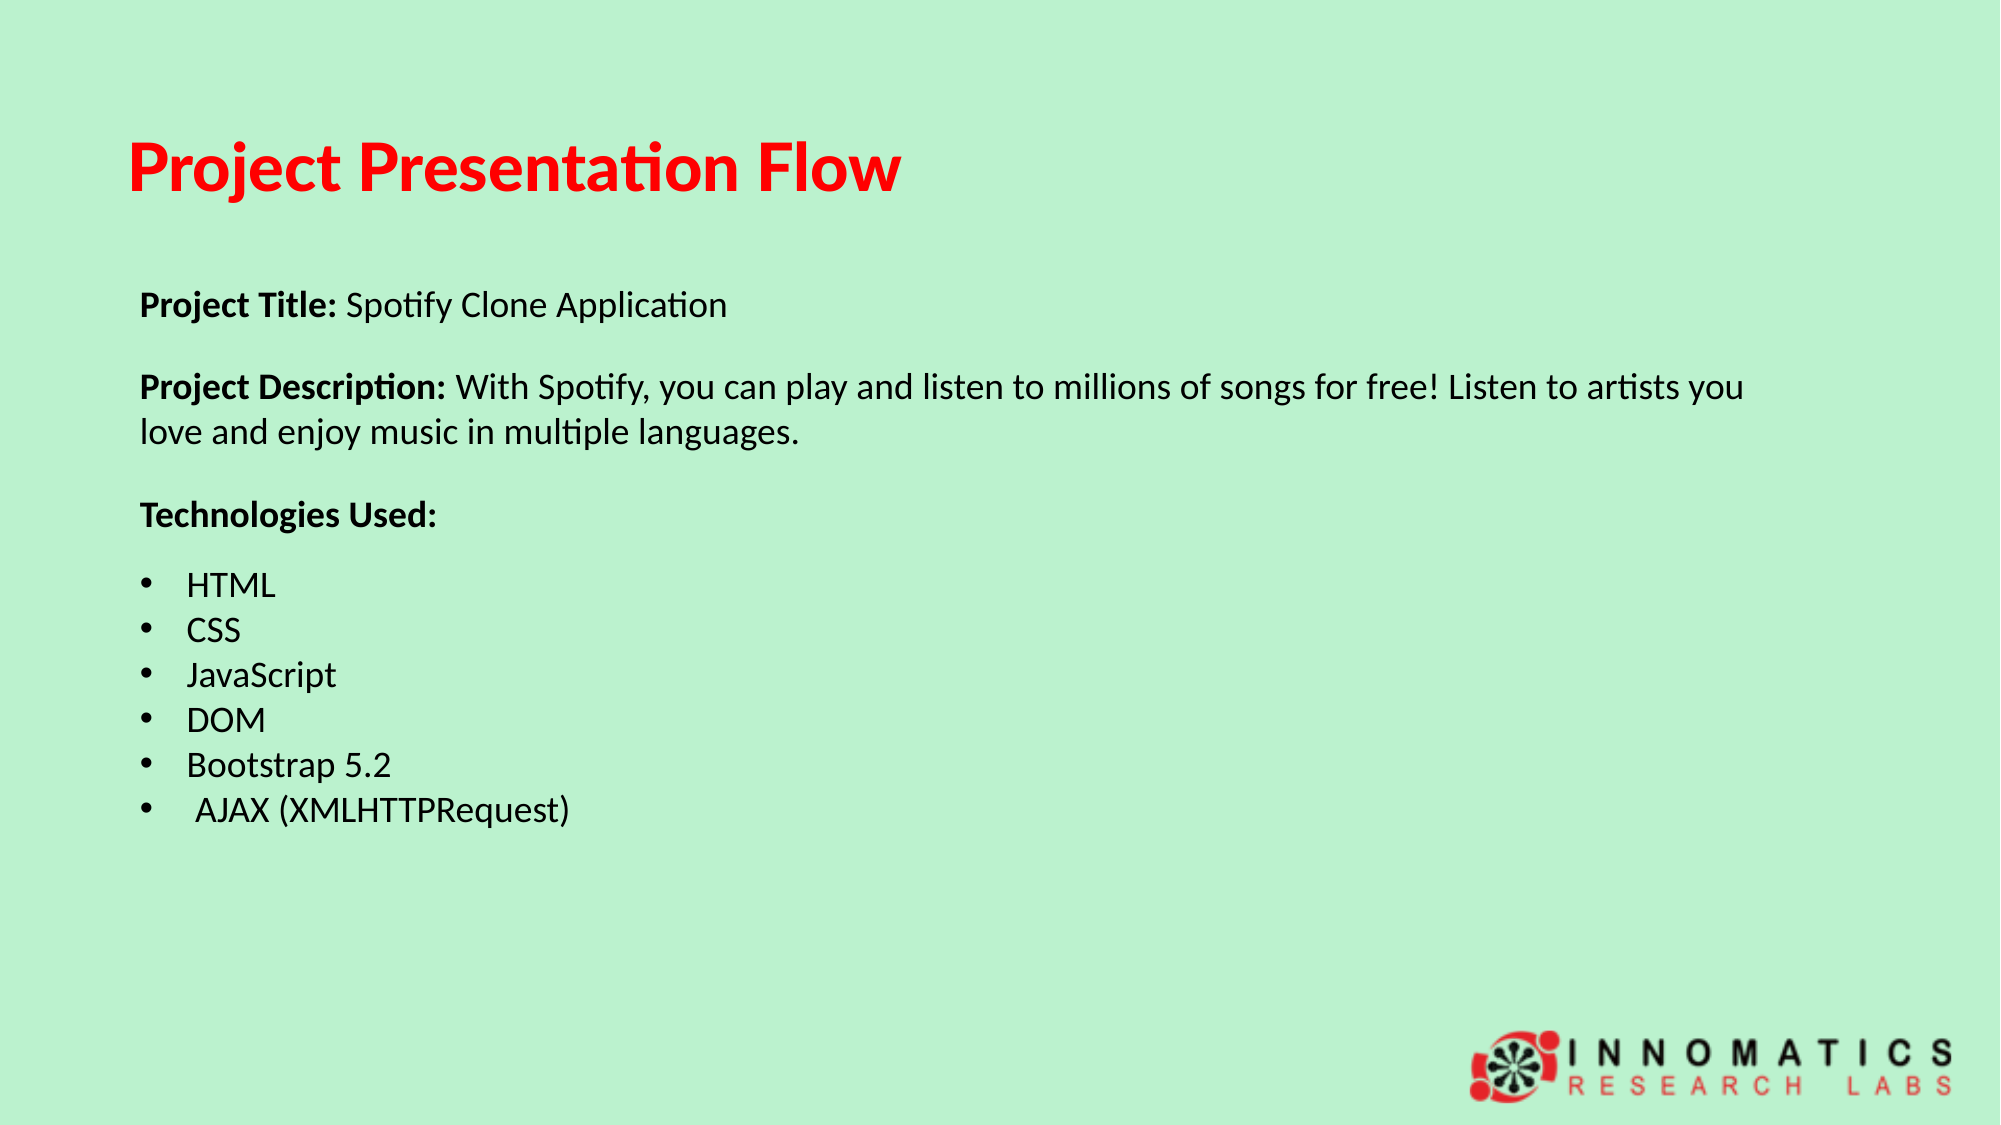

Project Presentation Flow
Project Title: Spotify Clone Application
Project Description: With Spotify, you can play and listen to millions of songs for free! Listen to artists you love and enjoy music in multiple languages.
Technologies Used:
HTML
CSS
JavaScript
DOM
Bootstrap 5.2
 AJAX (XMLHTTPRequest)